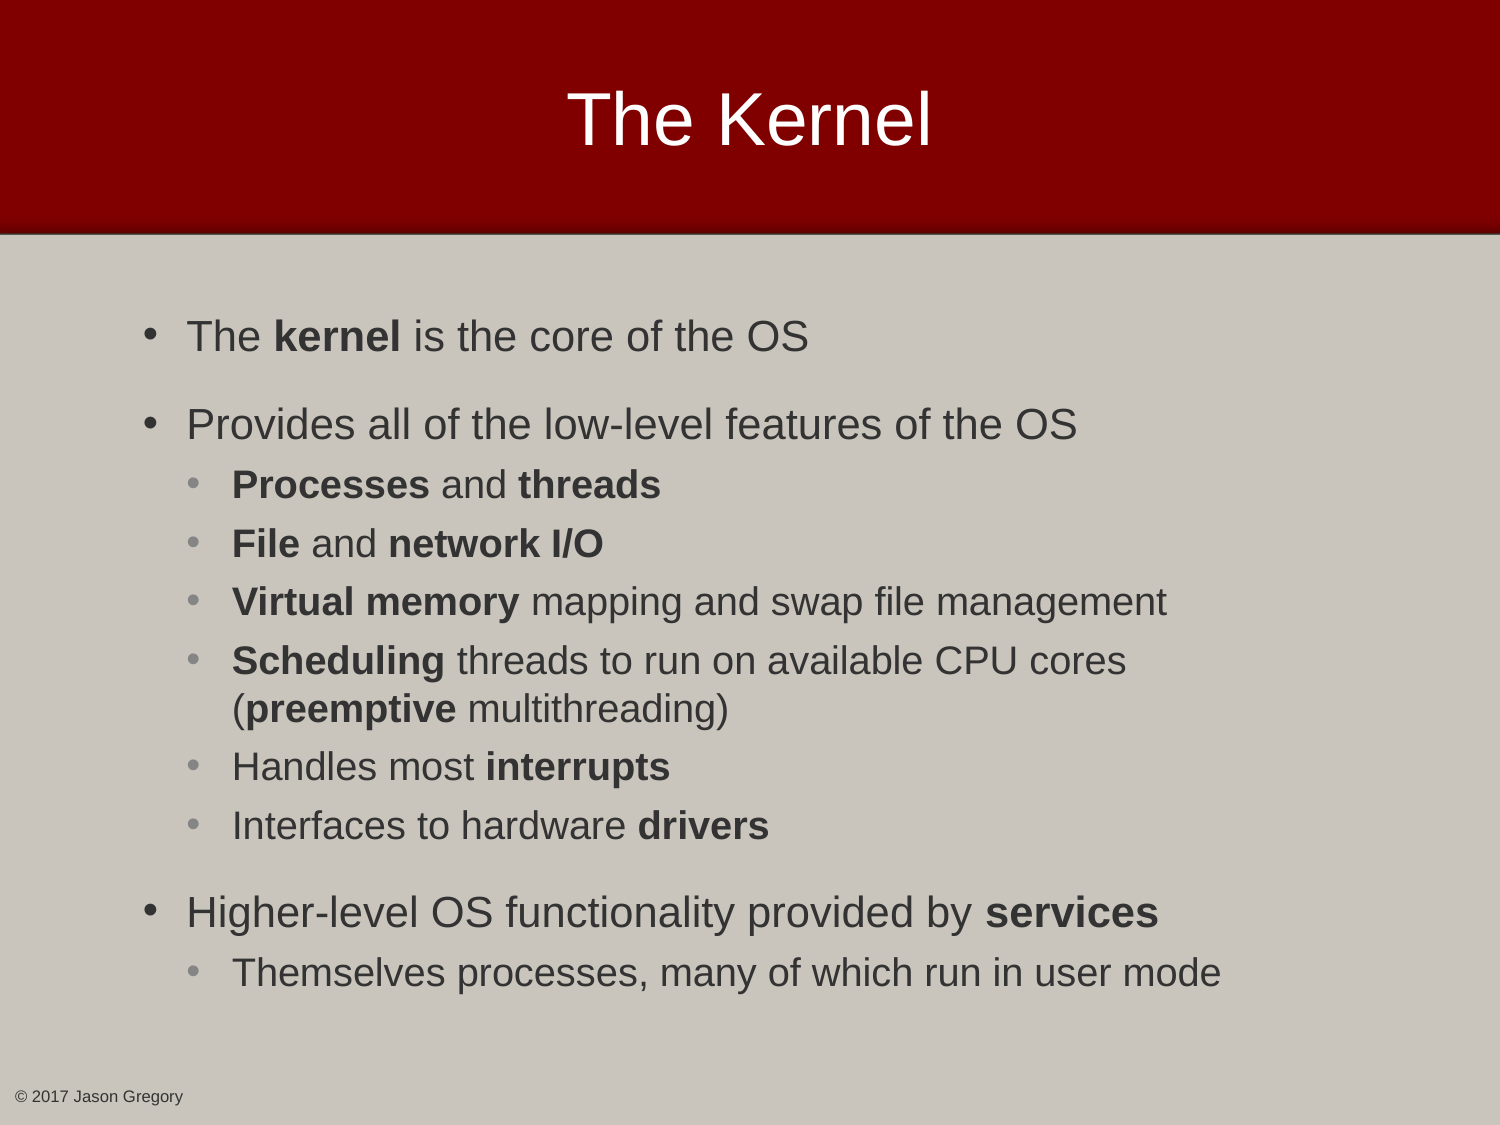

# The Kernel
The kernel is the core of the OS
Provides all of the low-level features of the OS
Processes and threads
File and network I/O
Virtual memory mapping and swap file management
Scheduling threads to run on available CPU cores (preemptive multithreading)
Handles most interrupts
Interfaces to hardware drivers
Higher-level OS functionality provided by services
Themselves processes, many of which run in user mode
© 2017 Jason Gregory